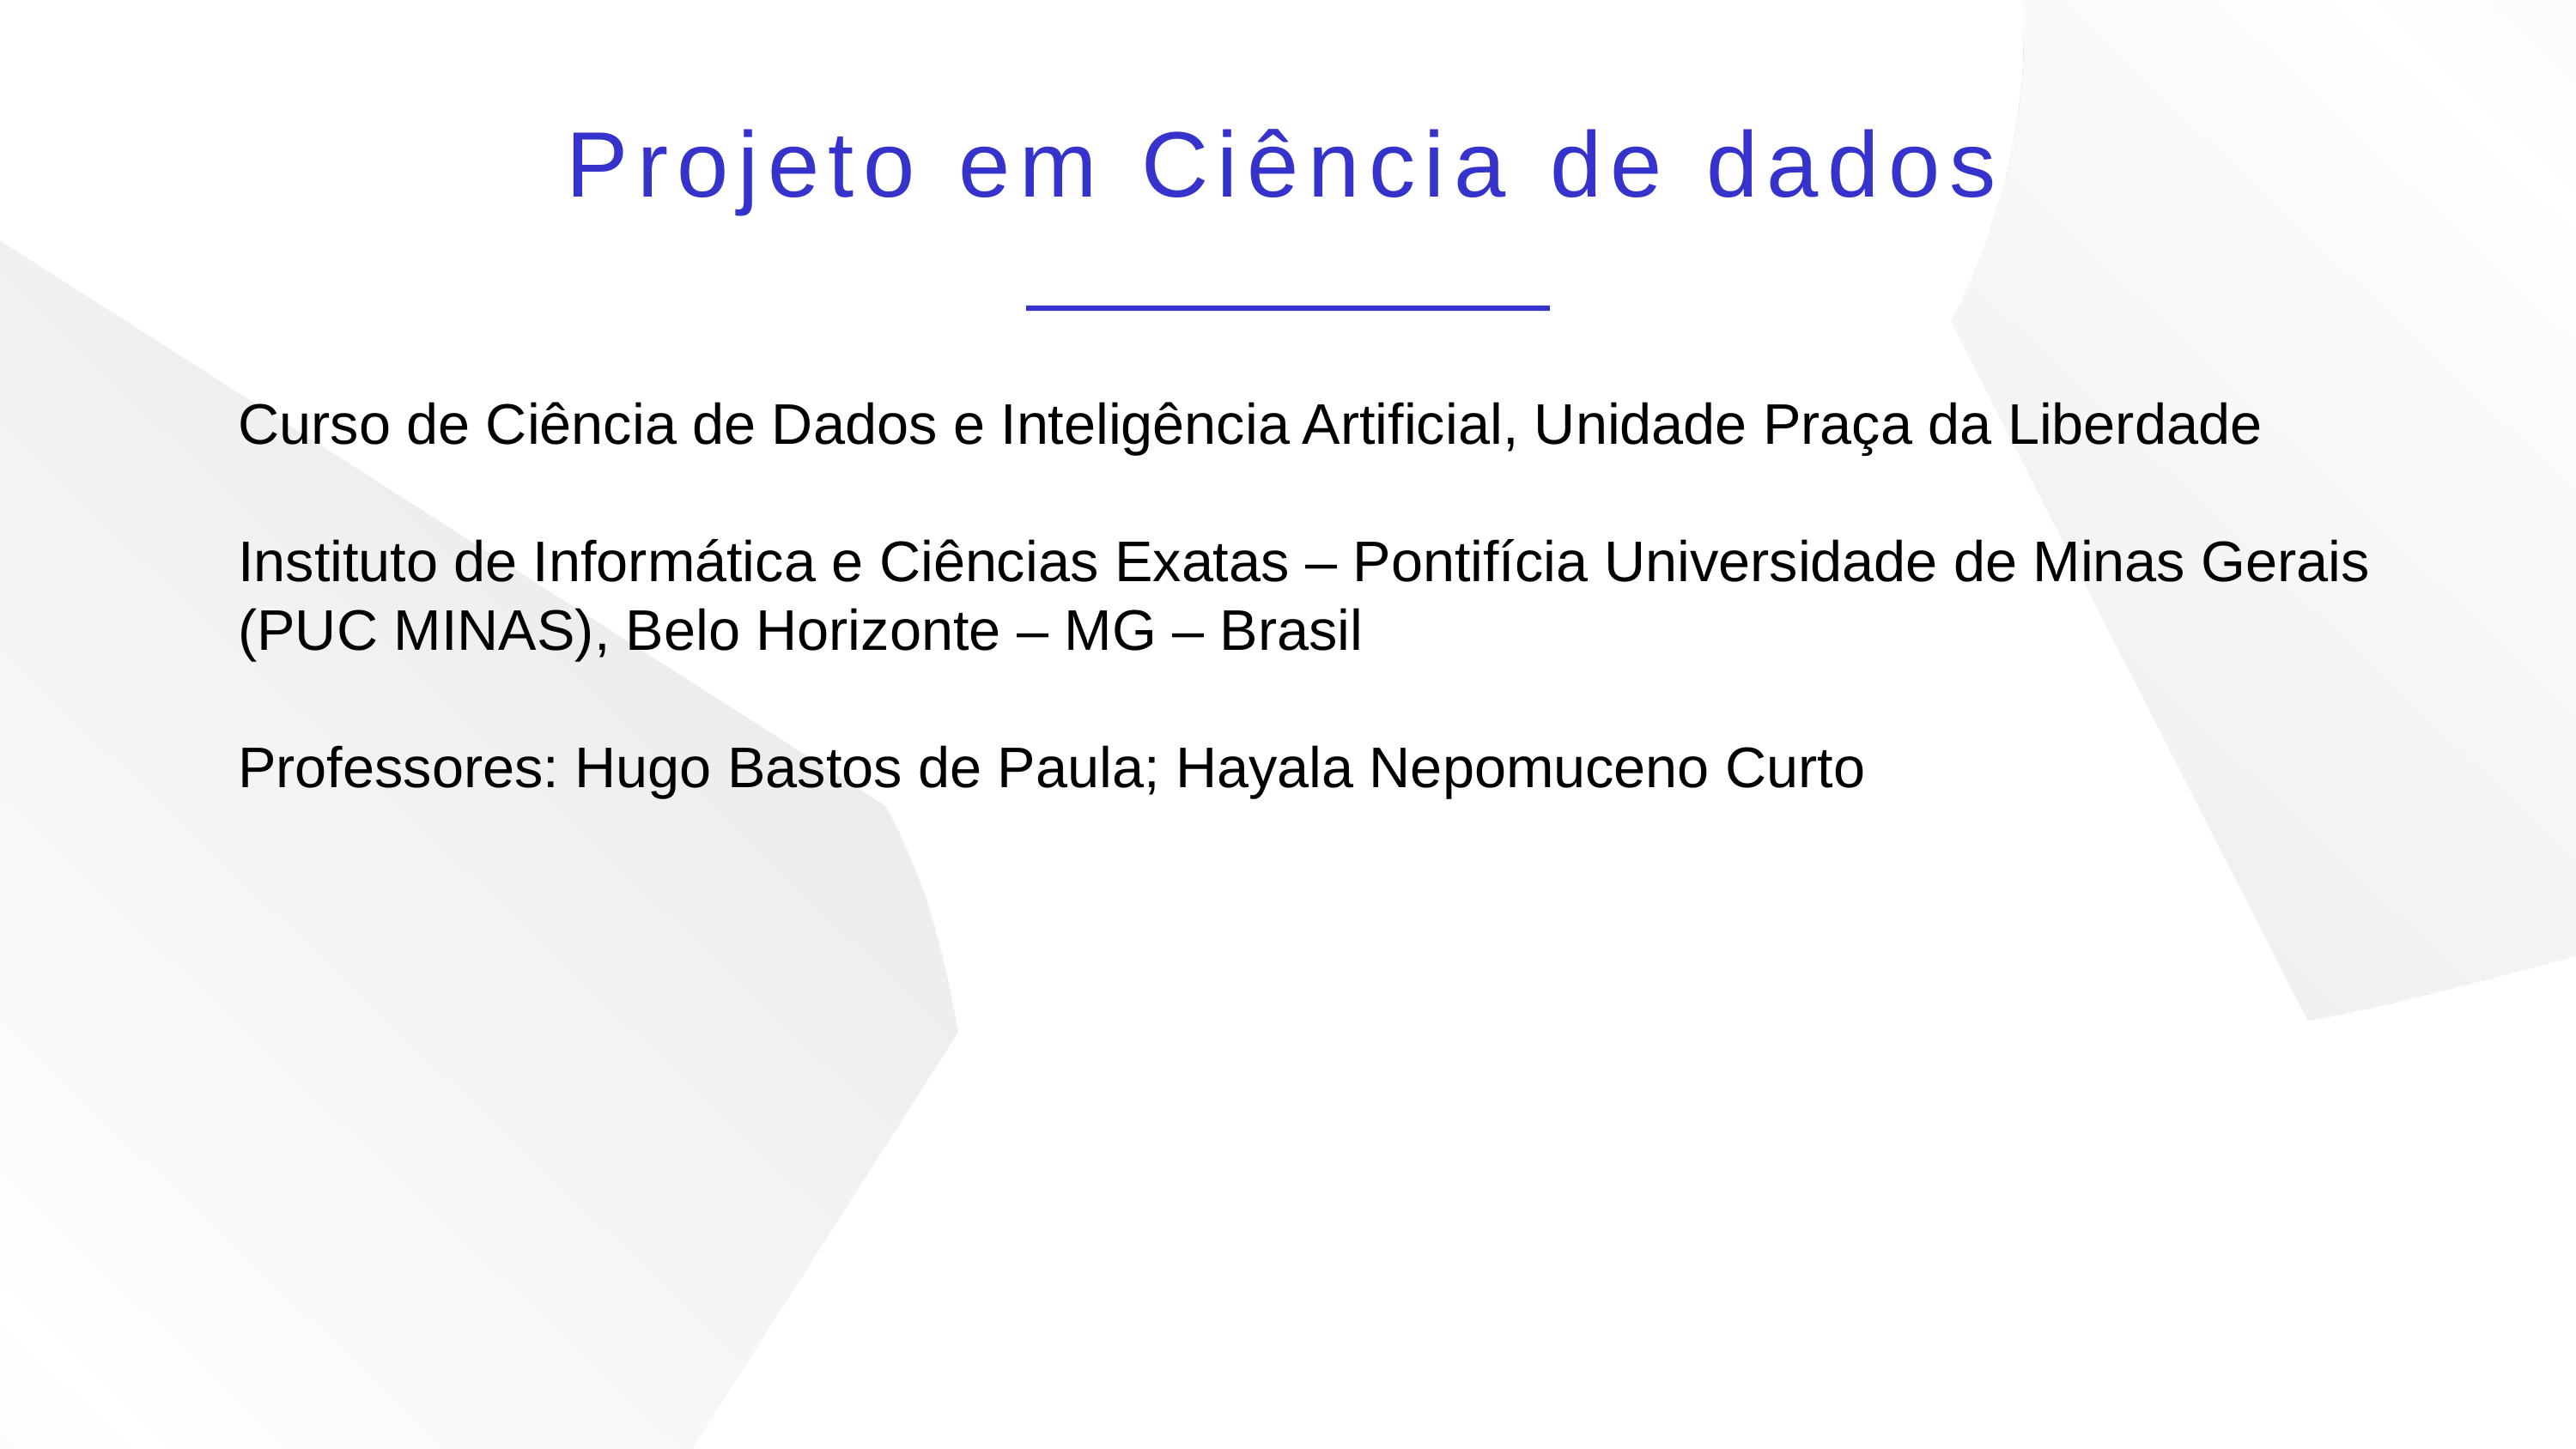

Projeto em Ciência de dados

Curso de Ciência de Dados e Inteligência Artificial, Unidade Praça da Liberdade

Instituto de Informática e Ciências Exatas – Pontifícia Universidade de Minas Gerais (PUC MINAS), Belo Horizonte – MG – Brasil

Professores: Hugo Bastos de Paula; Hayala Nepomuceno Curto